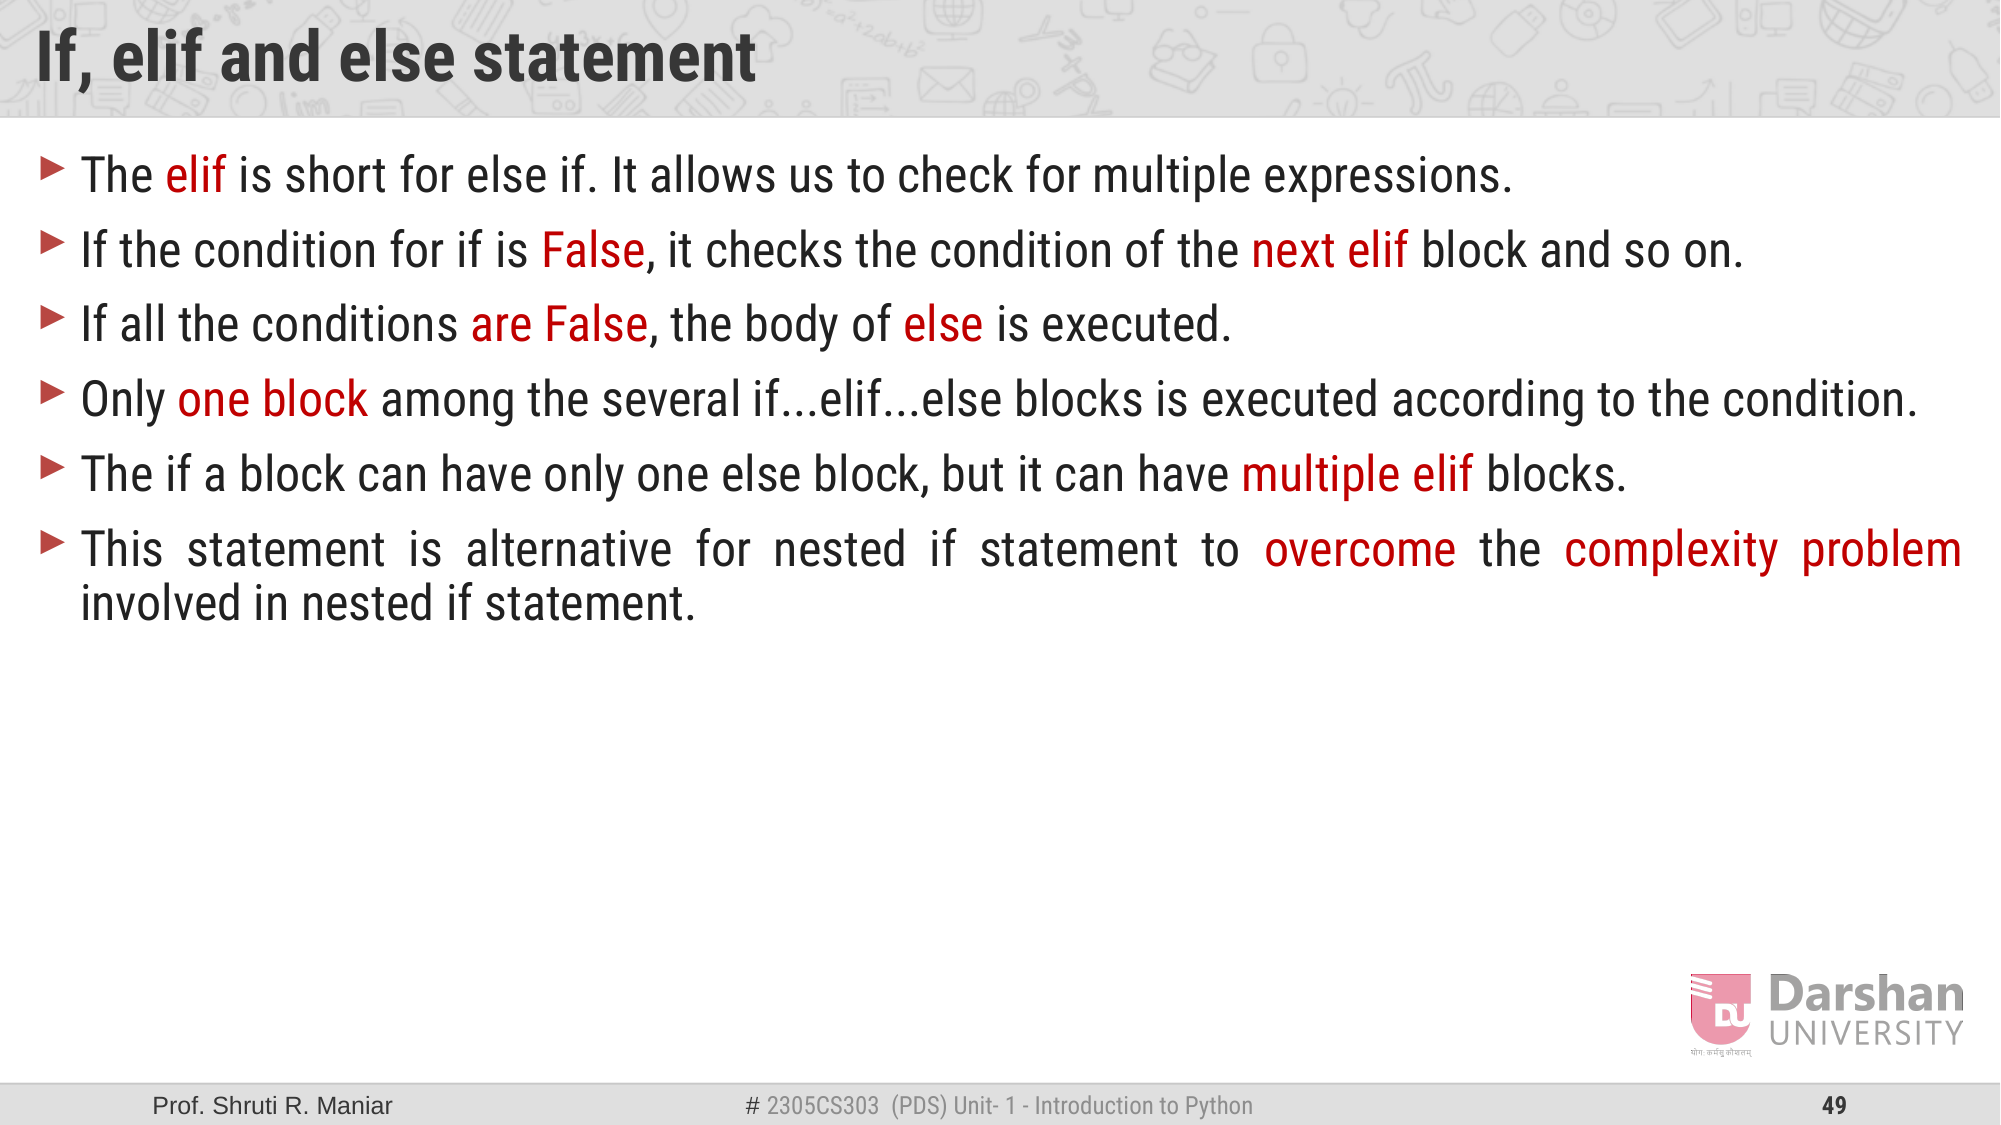

# If, elif and else statement
The elif is short for else if. It allows us to check for multiple expressions.
If the condition for if is False, it checks the condition of the next elif block and so on.
If all the conditions are False, the body of else is executed.
Only one block among the several if...elif...else blocks is executed according to the condition.
The if a block can have only one else block, but it can have multiple elif blocks.
This statement is alternative for nested if statement to overcome the complexity problem involved in nested if statement.